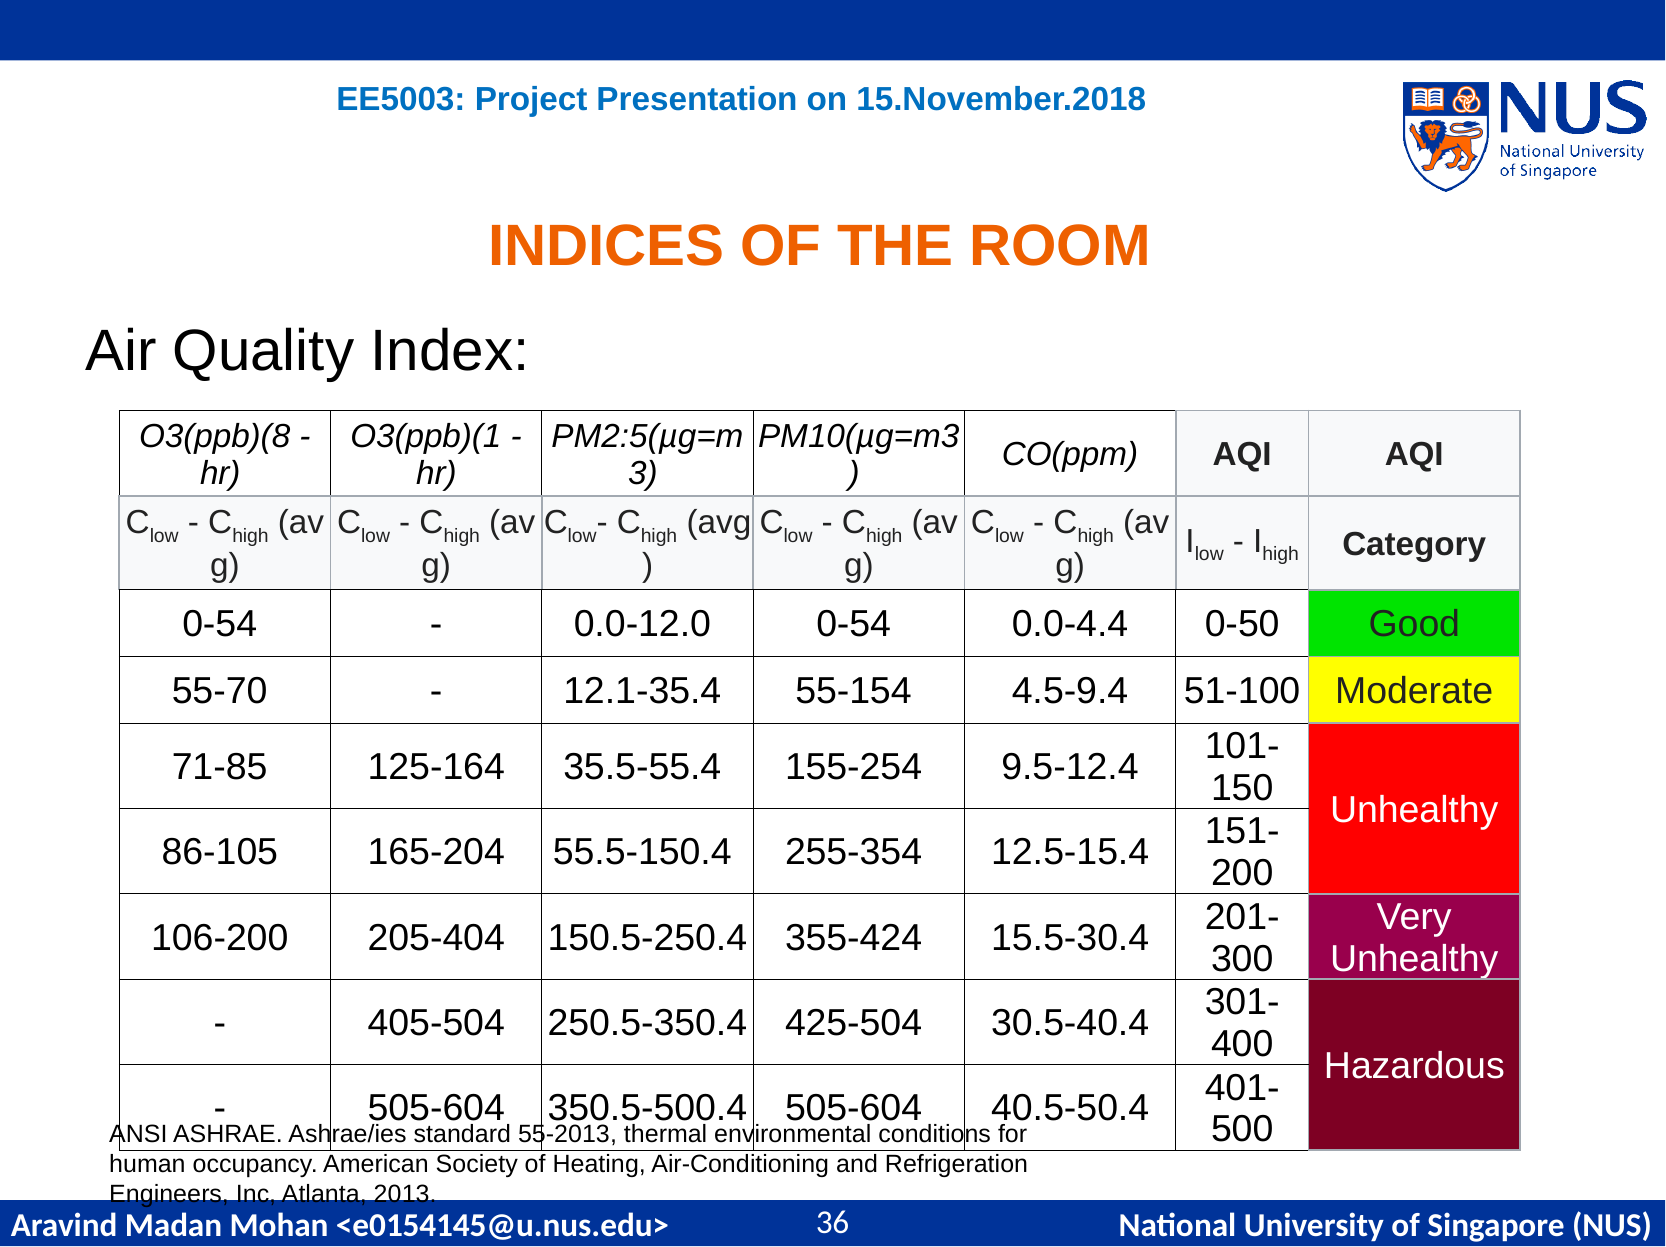

Indices of the Room
Air Quality Index:

| O3(ppb)(8 - hr) | O3(ppb)(1 - hr) | PM2:5(µg=m3) | PM10(µg=m3) | CO(ppm) | AQI | AQI |
| --- | --- | --- | --- | --- | --- | --- |
| Clow - Chigh (avg) | Clow - Chigh (avg) | Clow- Chigh (avg) | Clow - Chigh (avg) | Clow - Chigh (avg) | Ilow - Ihigh | Category |
| 0-54 | - | 0.0-12.0 | 0-54 | 0.0-4.4 | 0-50 | Good |
| 55-70 | - | 12.1-35.4 | 55-154 | 4.5-9.4 | 51-100 | Moderate |
| 71-85 | 125-164 | 35.5-55.4 | 155-254 | 9.5-12.4 | 101-150 | Unhealthy |
| 86-105 | 165-204 | 55.5-150.4 | 255-354 | 12.5-15.4 | 151-200 |  |
| 106-200 | 205-404 | 150.5-250.4 | 355-424 | 15.5-30.4 | 201-300 | Very Unhealthy |
| - | 405-504 | 250.5-350.4 | 425-504 | 30.5-40.4 | 301-400 | Hazardous |
| - | 505-604 | 350.5-500.4 | 505-604 | 40.5-50.4 | 401-500 |  |
ANSI ASHRAE. Ashrae/ies standard 55-2013, thermal environmental conditions for human occupancy. American Society of Heating, Air-Conditioning and Refrigeration Engineers, Inc, Atlanta, 2013.

36